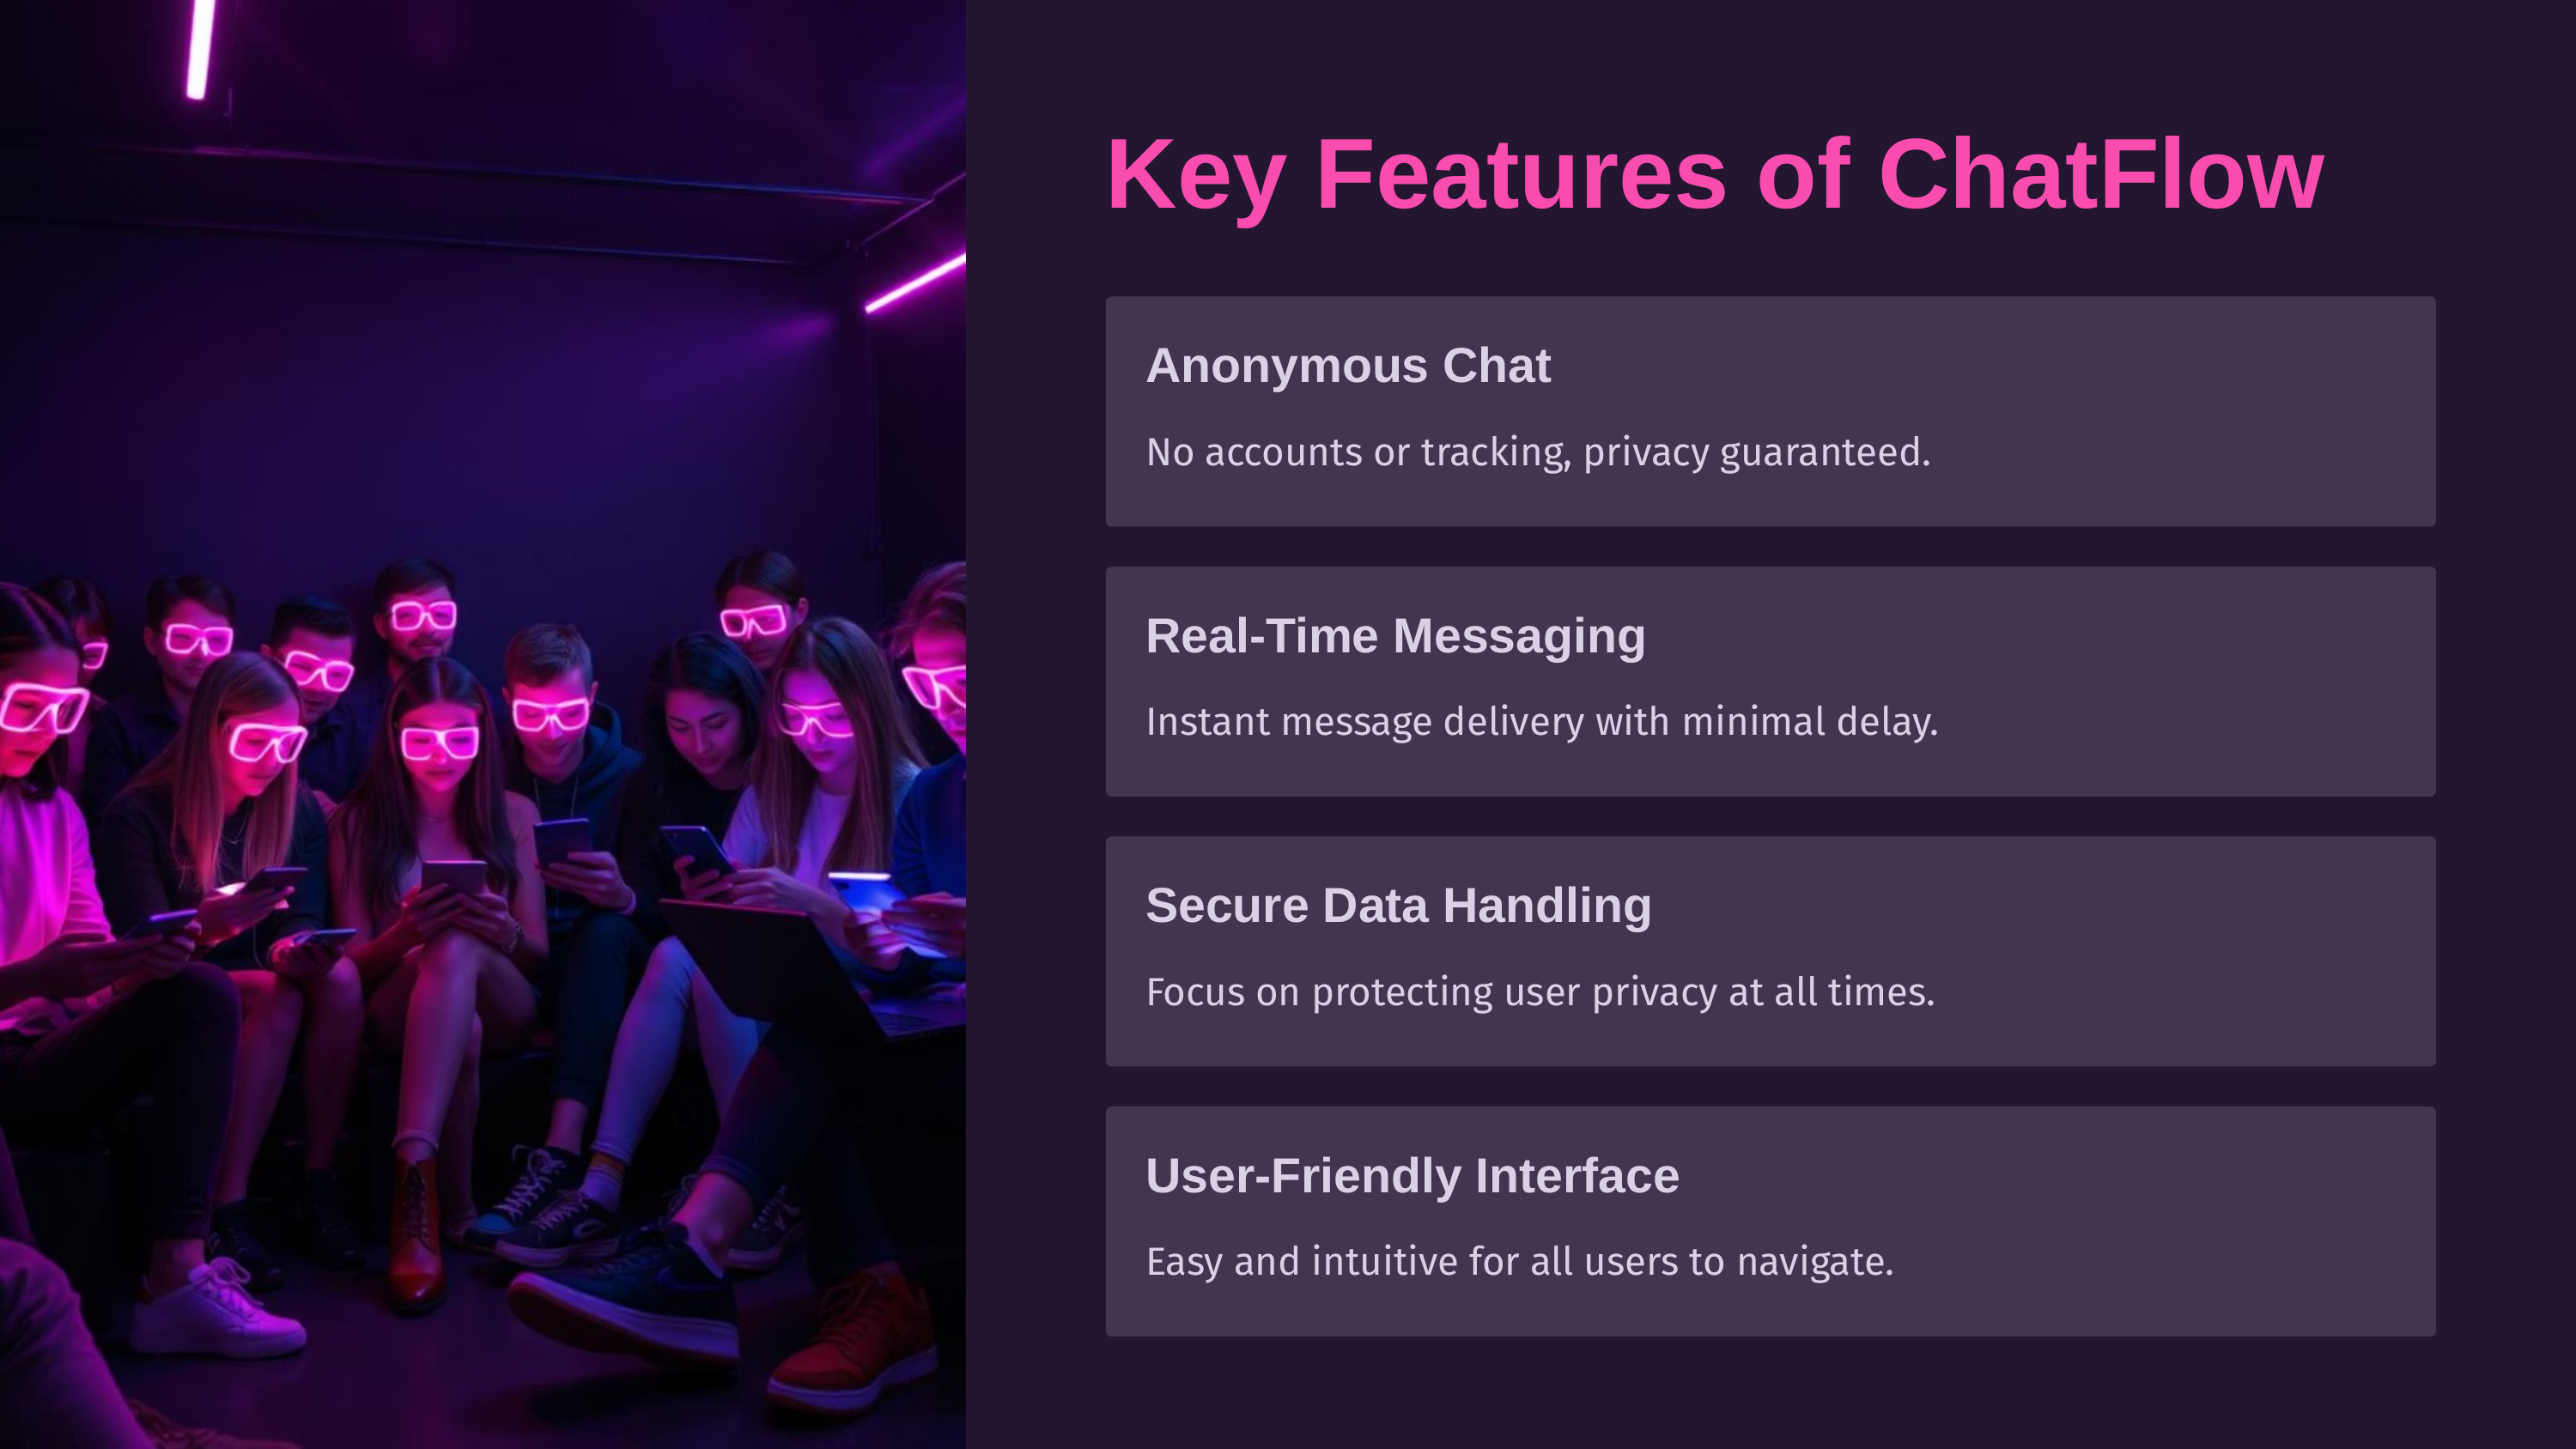

Key Features of ChatFlow

Anonymous Chat
No accounts or tracking, privacy guaranteed.

Real-Time Messaging
Instant message delivery with minimal delay.

Secure Data Handling
Focus on protecting user privacy at all times.

User-Friendly Interface
Easy and intuitive for all users to navigate.